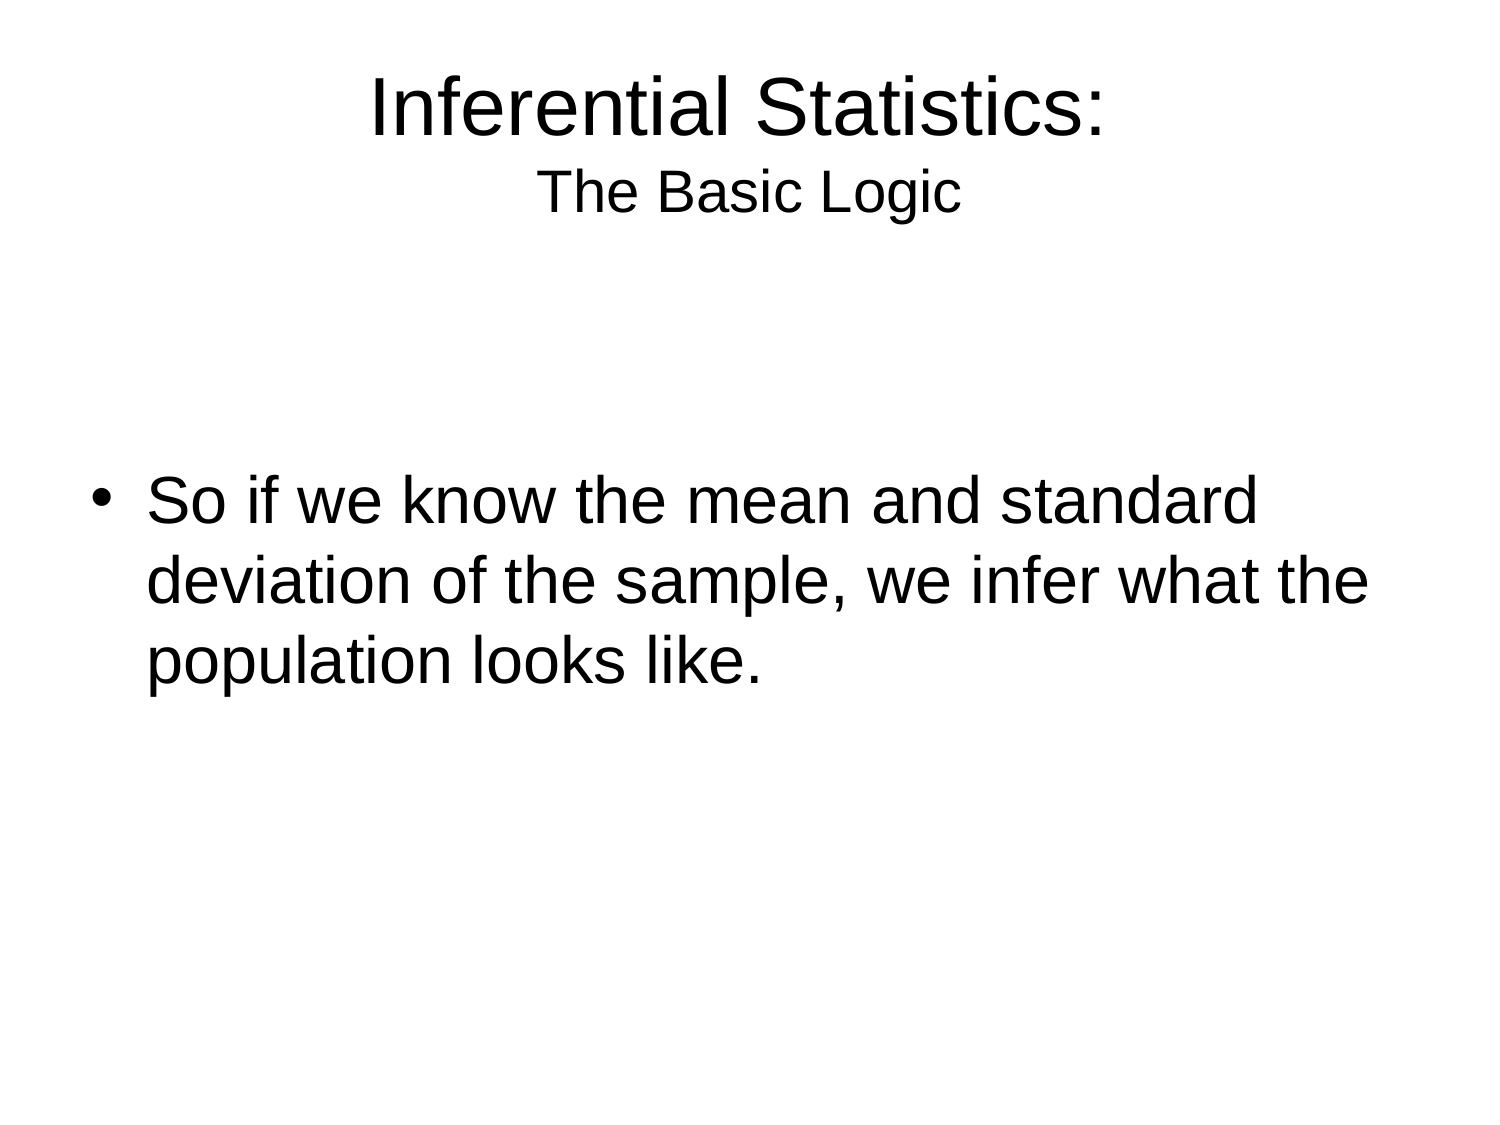

# Inferential Statistics: The Basic Logic

So if we know the mean and standard deviation of the sample, we infer what the population looks like.